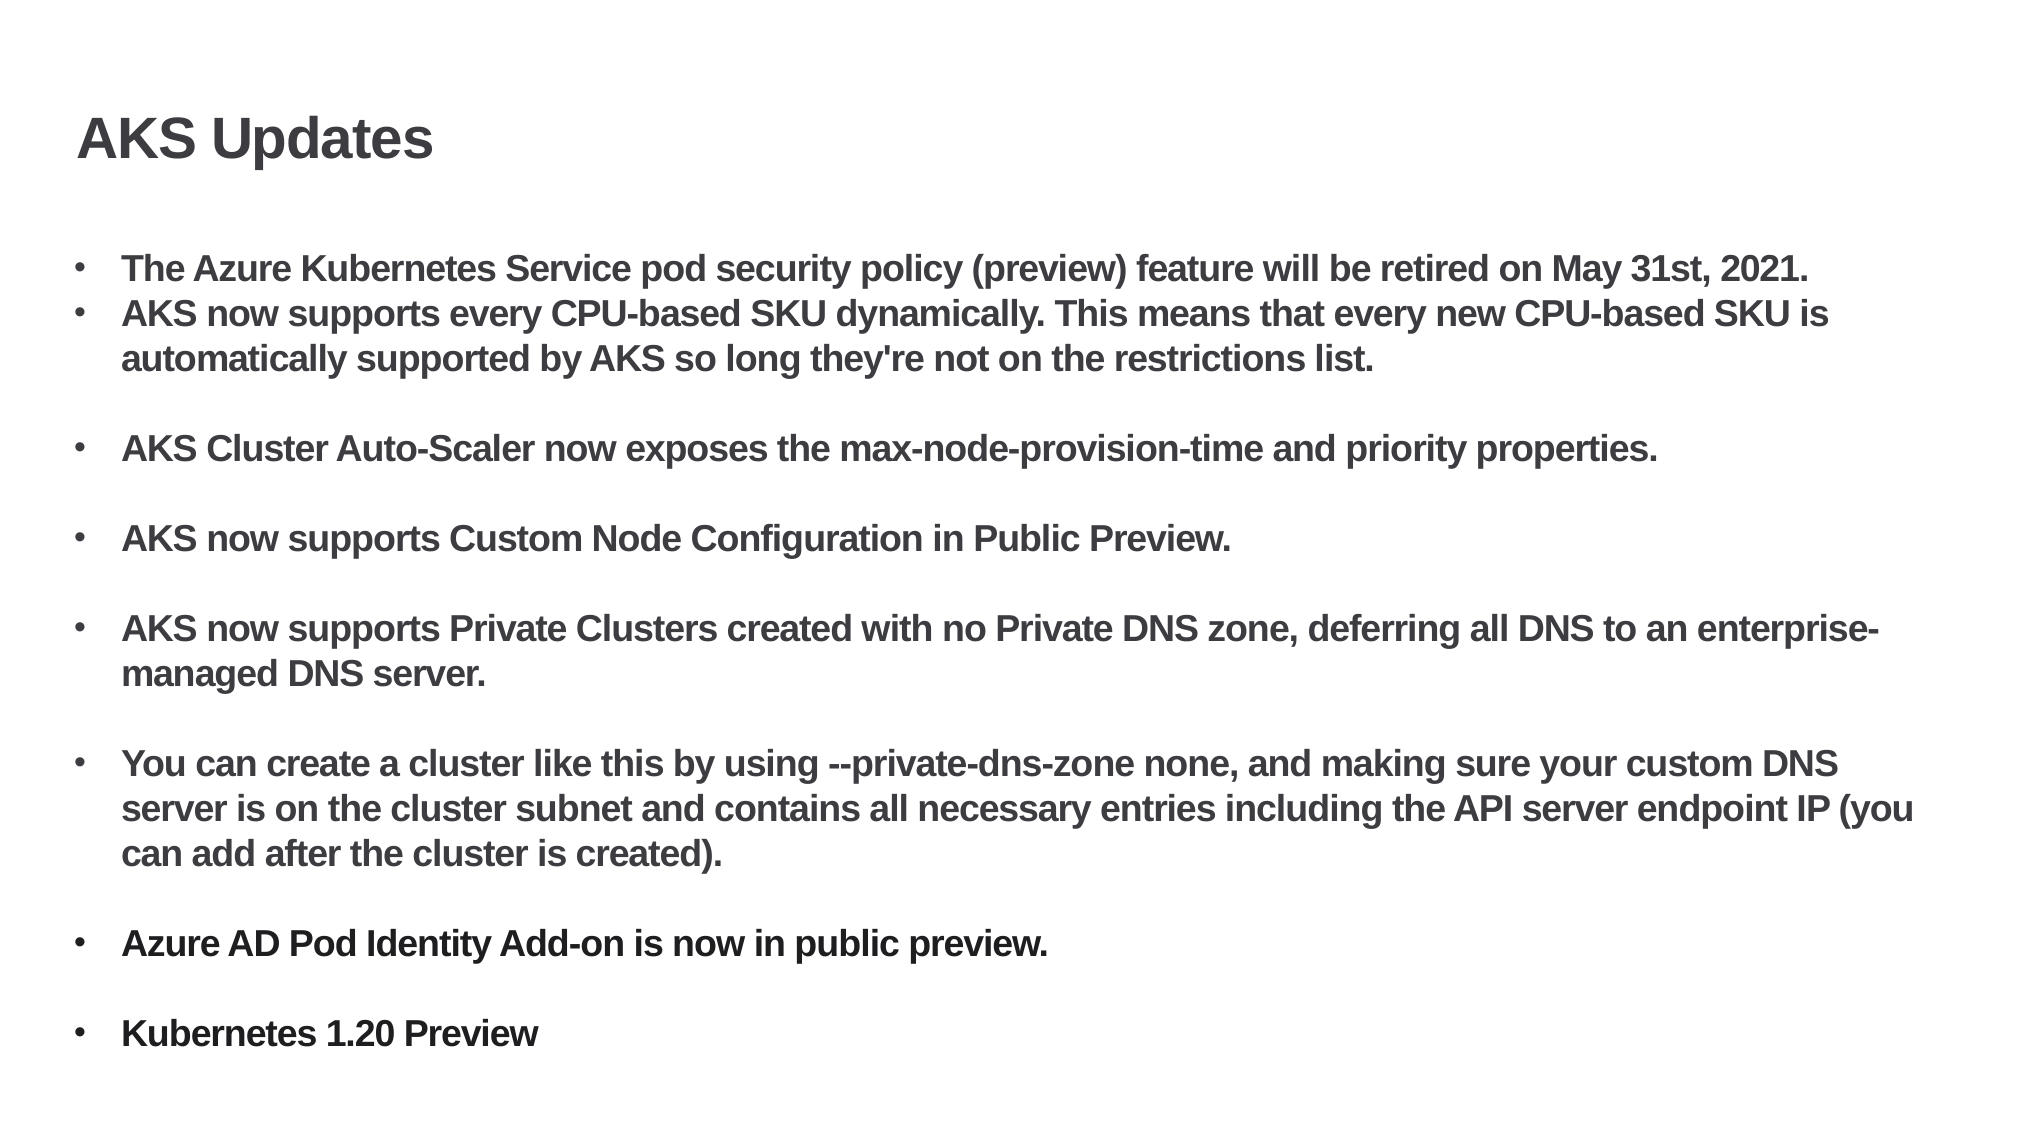

# AKS Updates
The Azure Kubernetes Service pod security policy (preview) feature will be retired on May 31st, 2021.
AKS now supports every CPU-based SKU dynamically. This means that every new CPU-based SKU is automatically supported by AKS so long they're not on the restrictions list.

AKS Cluster Auto-Scaler now exposes the max-node-provision-time and priority properties.

AKS now supports Custom Node Configuration in Public Preview.

AKS now supports Private Clusters created with no Private DNS zone, deferring all DNS to an enterprise-managed DNS server.

You can create a cluster like this by using --private-dns-zone none, and making sure your custom DNS server is on the cluster subnet and contains all necessary entries including the API server endpoint IP (you can add after the cluster is created).

Azure AD Pod Identity Add-on is now in public preview.

Kubernetes 1.20 Preview